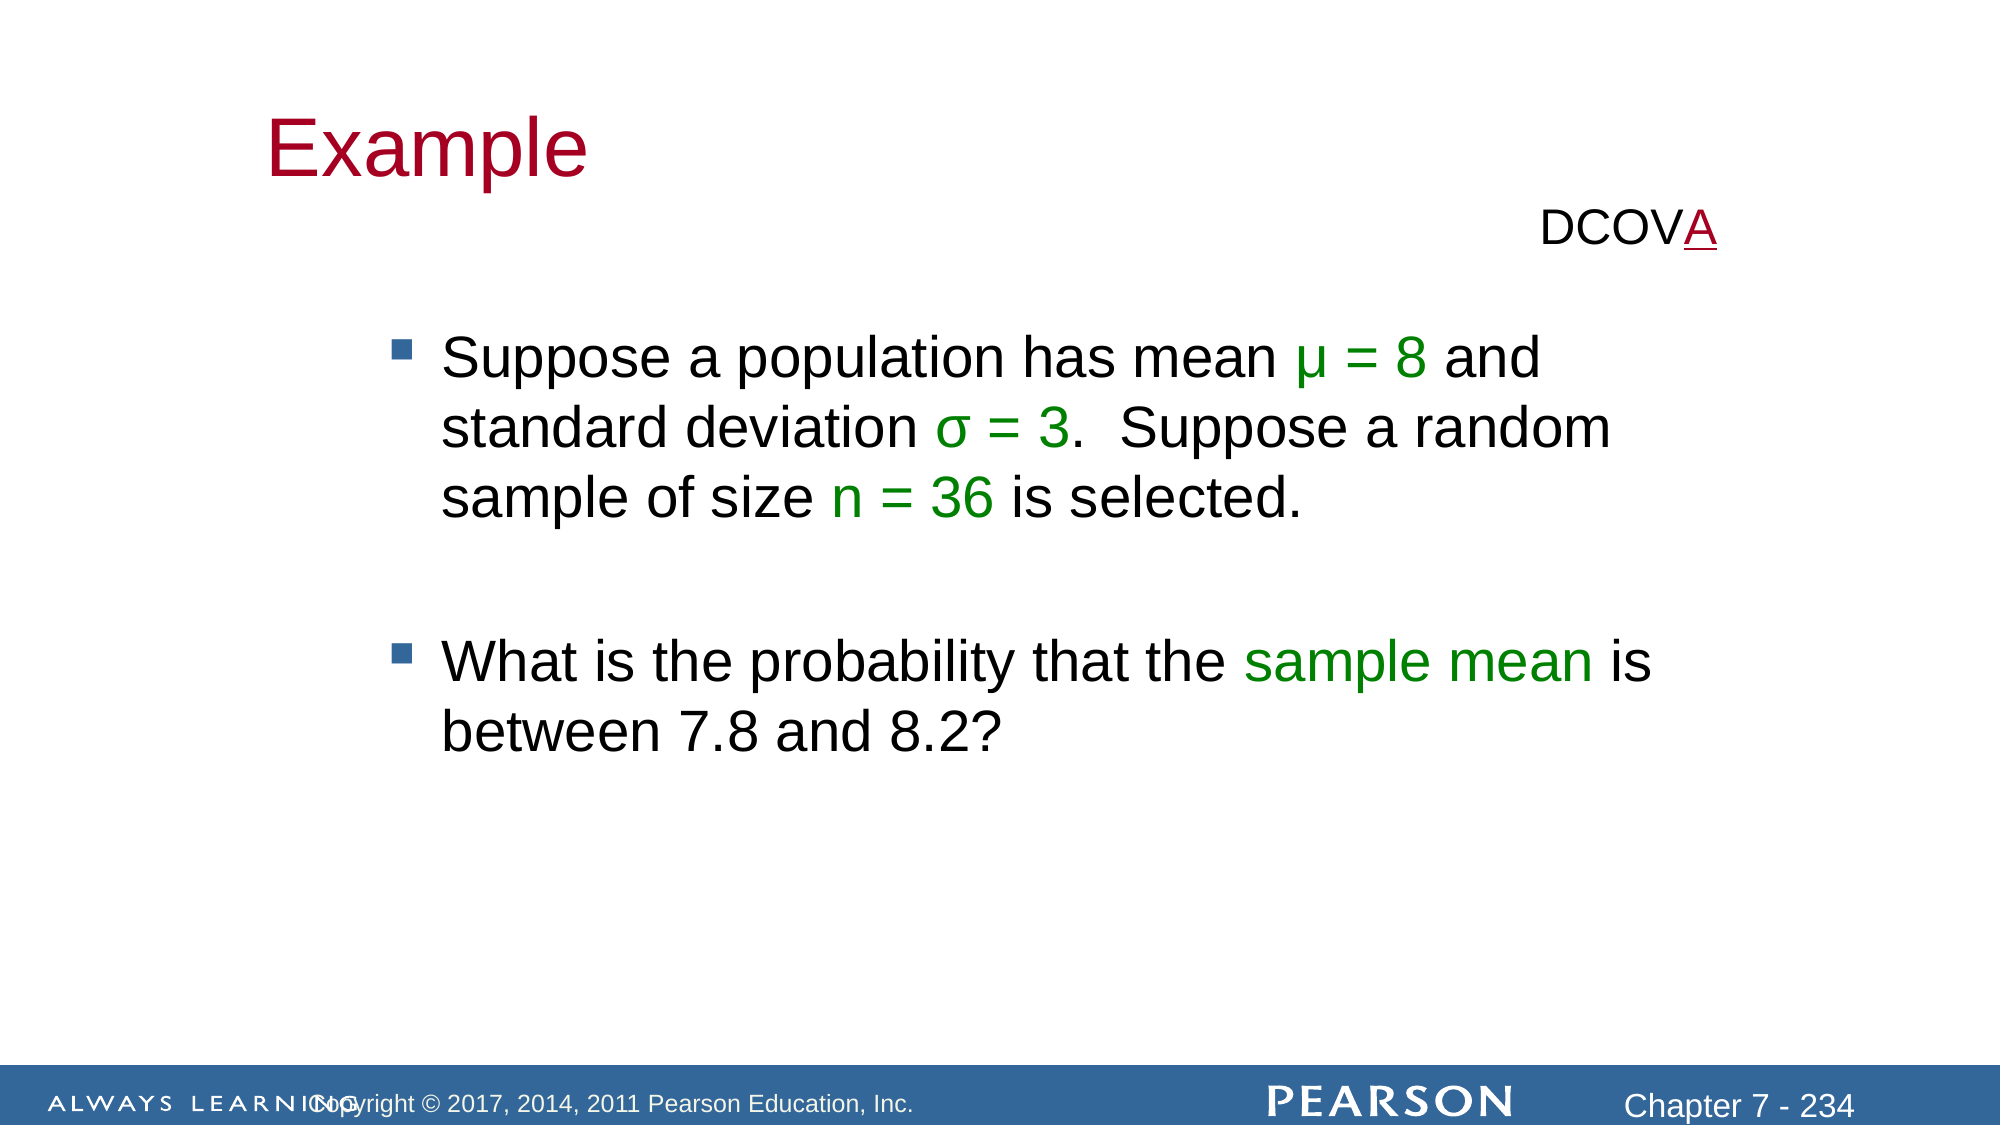

Example
DCOVA
Suppose a population has mean μ = 8 and standard deviation σ = 3.  Suppose a random sample of size n = 36 is selected.

What is the probability that the sample mean is between 7.8 and 8.2?